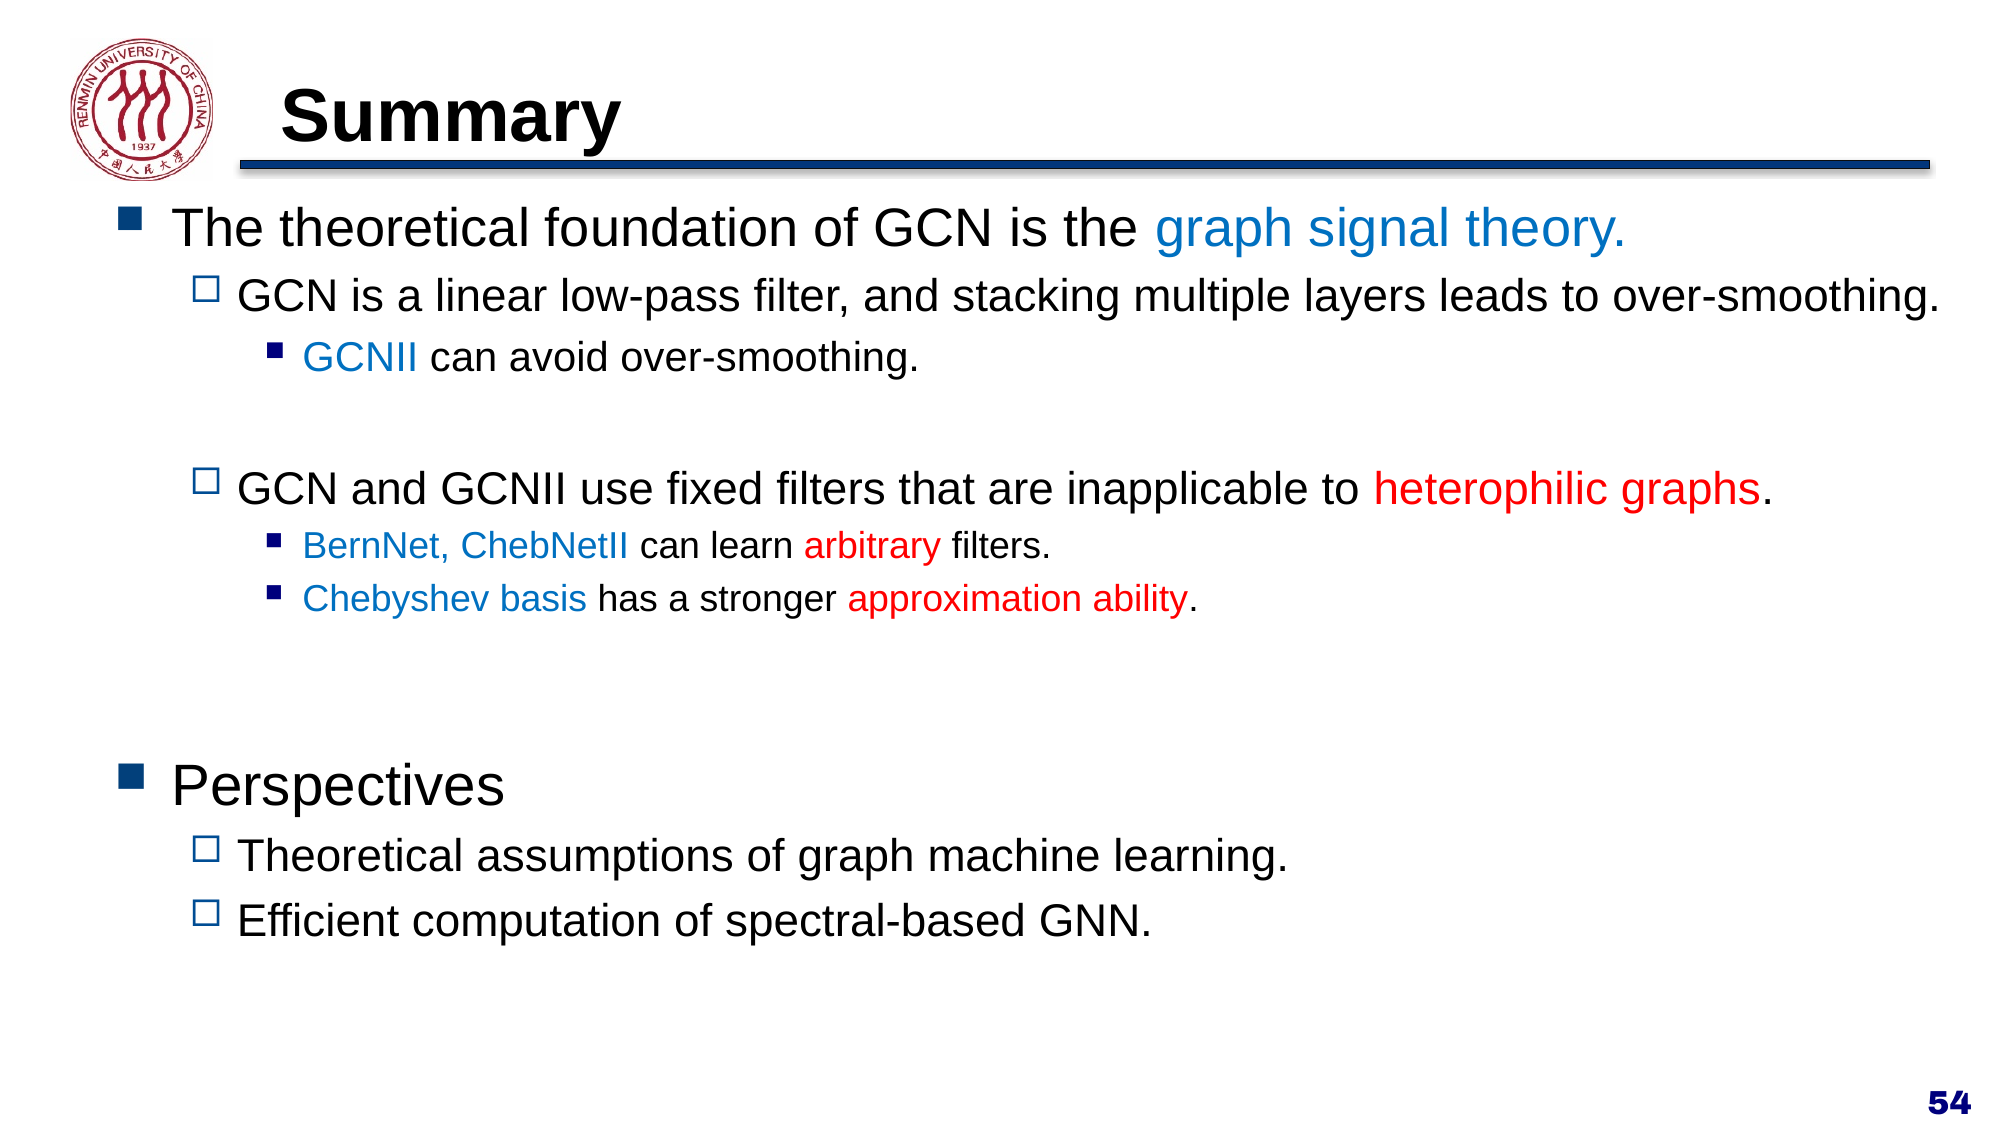

# Summary
The theoretical foundation of GCN is the graph signal theory.
GCN is a linear low-pass filter, and stacking multiple layers leads to over-smoothing.
GCNII can avoid over-smoothing.

GCN and GCNII use fixed filters that are inapplicable to heterophilic graphs.
BernNet, ChebNetII can learn arbitrary filters.
Chebyshev basis has a stronger approximation ability.

Perspectives
Theoretical assumptions of graph machine learning.
Efficient computation of spectral-based GNN.